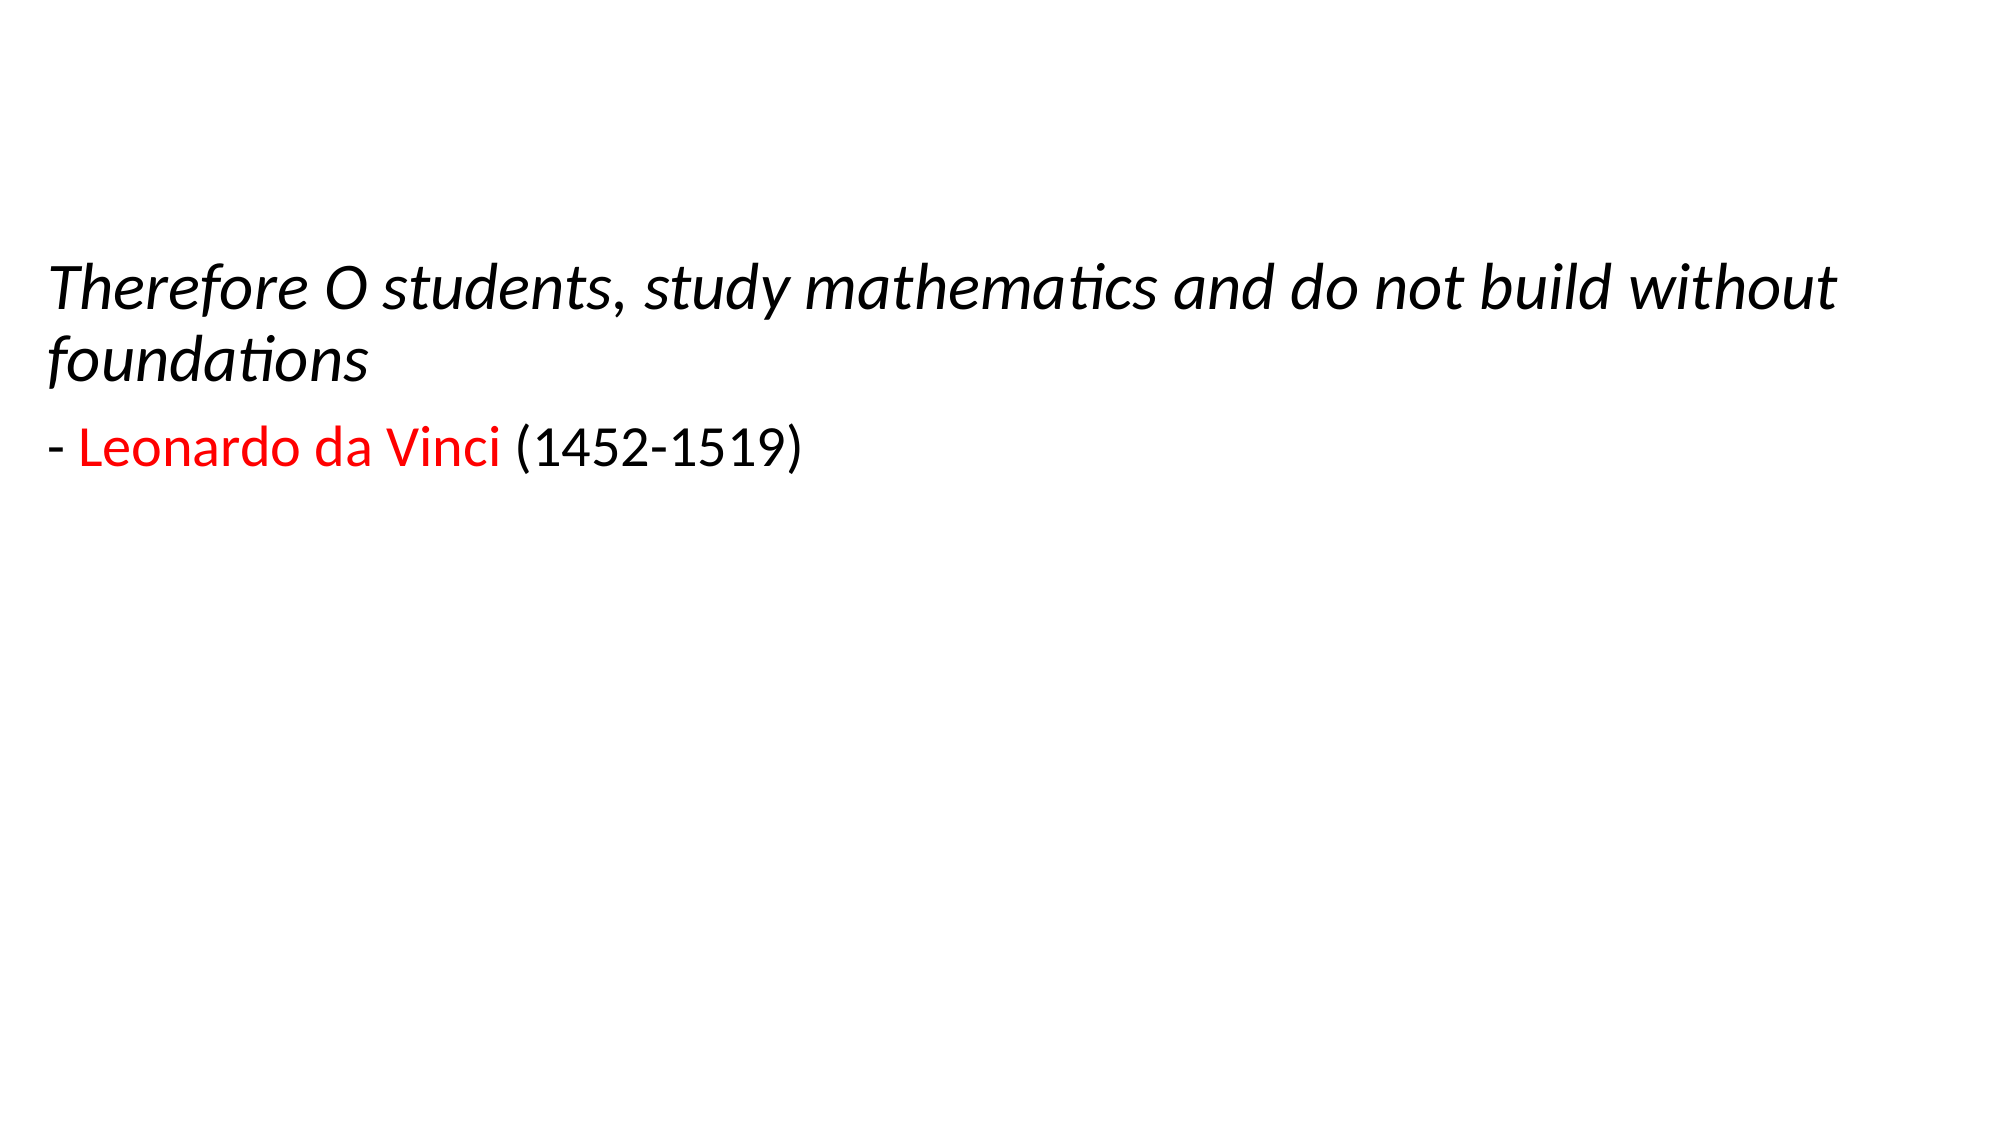

Therefore O students, study mathematics and do not build without foundations
- Leonardo da Vinci (1452-1519)